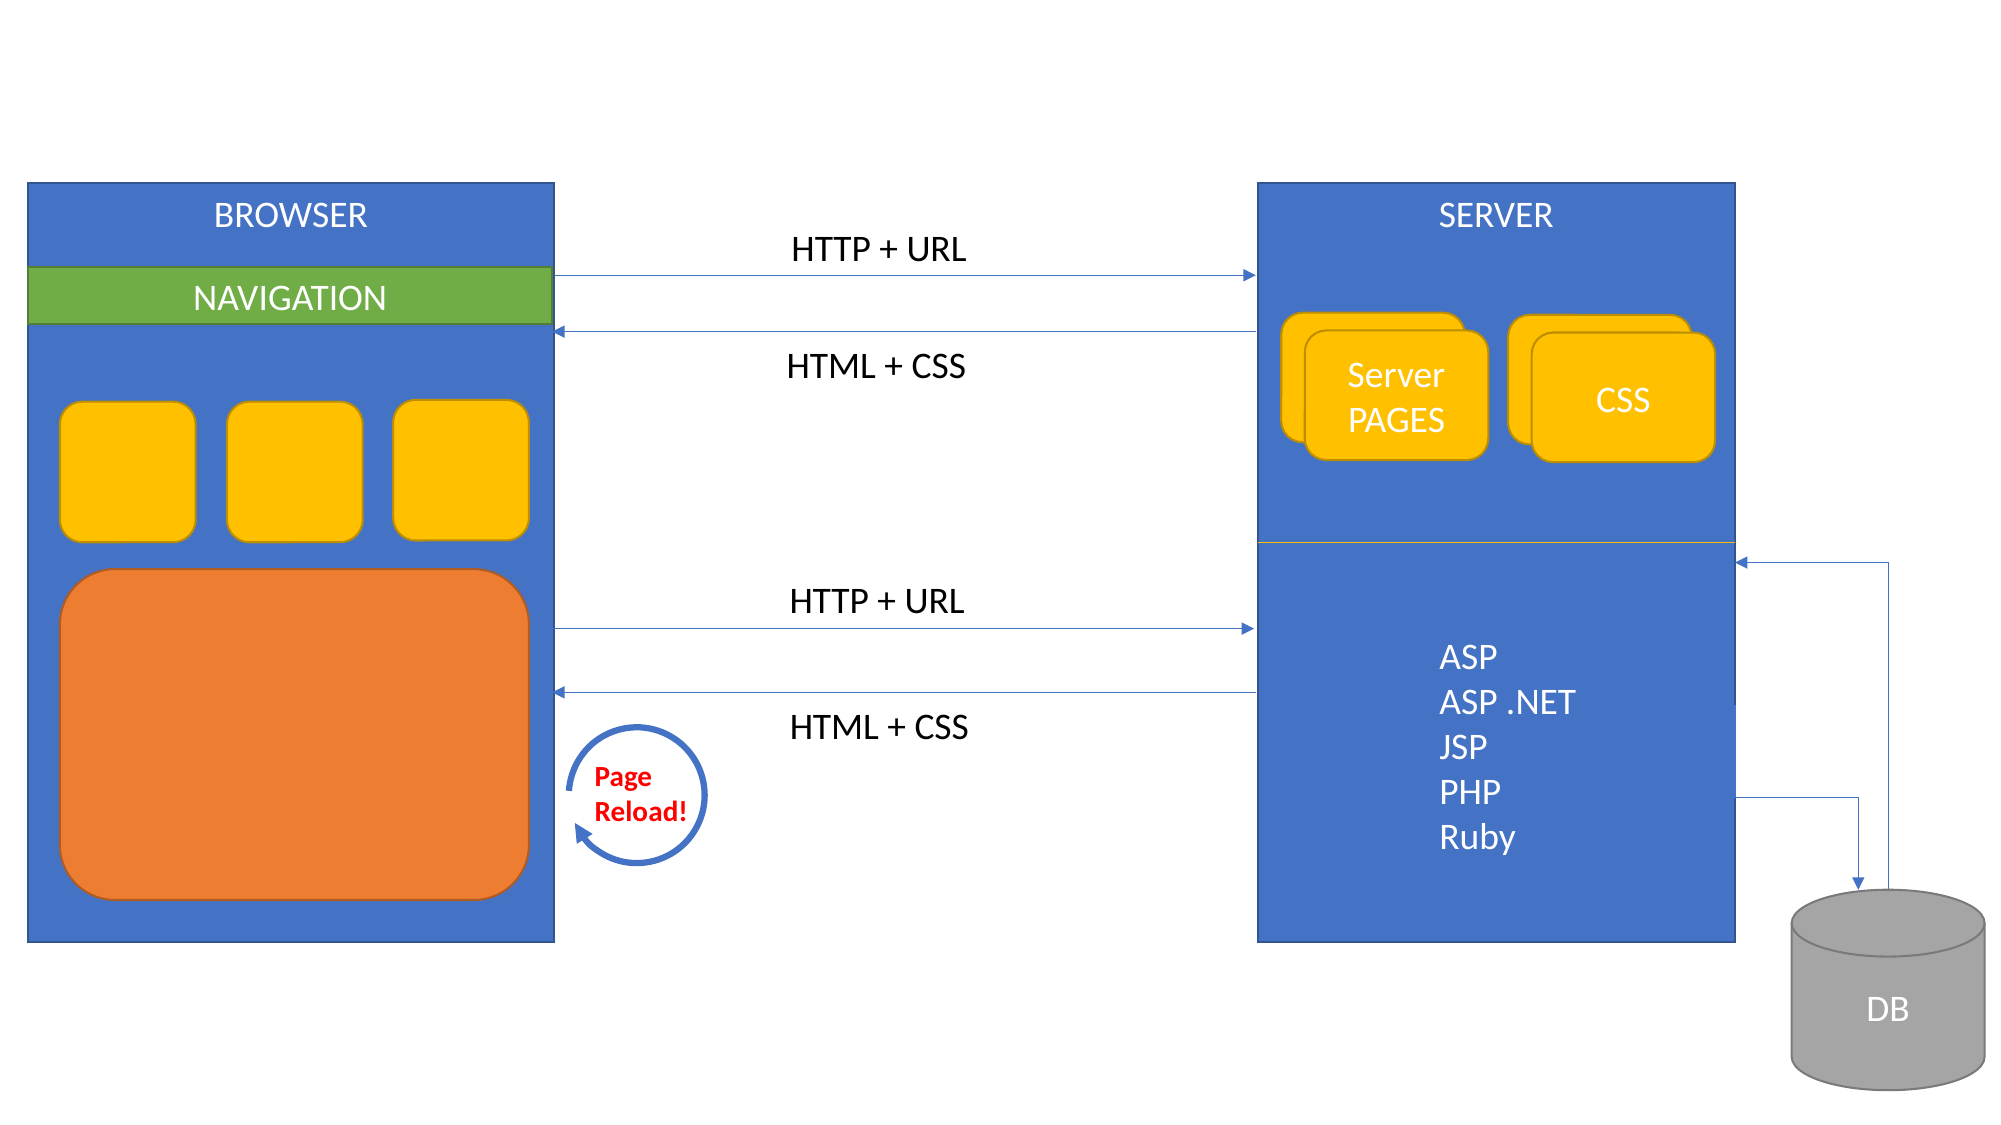

BROWSER
SERVER
HTTP + URL
NAVIGATION

Server PAGES

CSS
HTML + CSS

HTTP + URL
ASP
ASP .NET
JSP
PHP
Ruby
HTML + CSS

Page
Reload!
DB